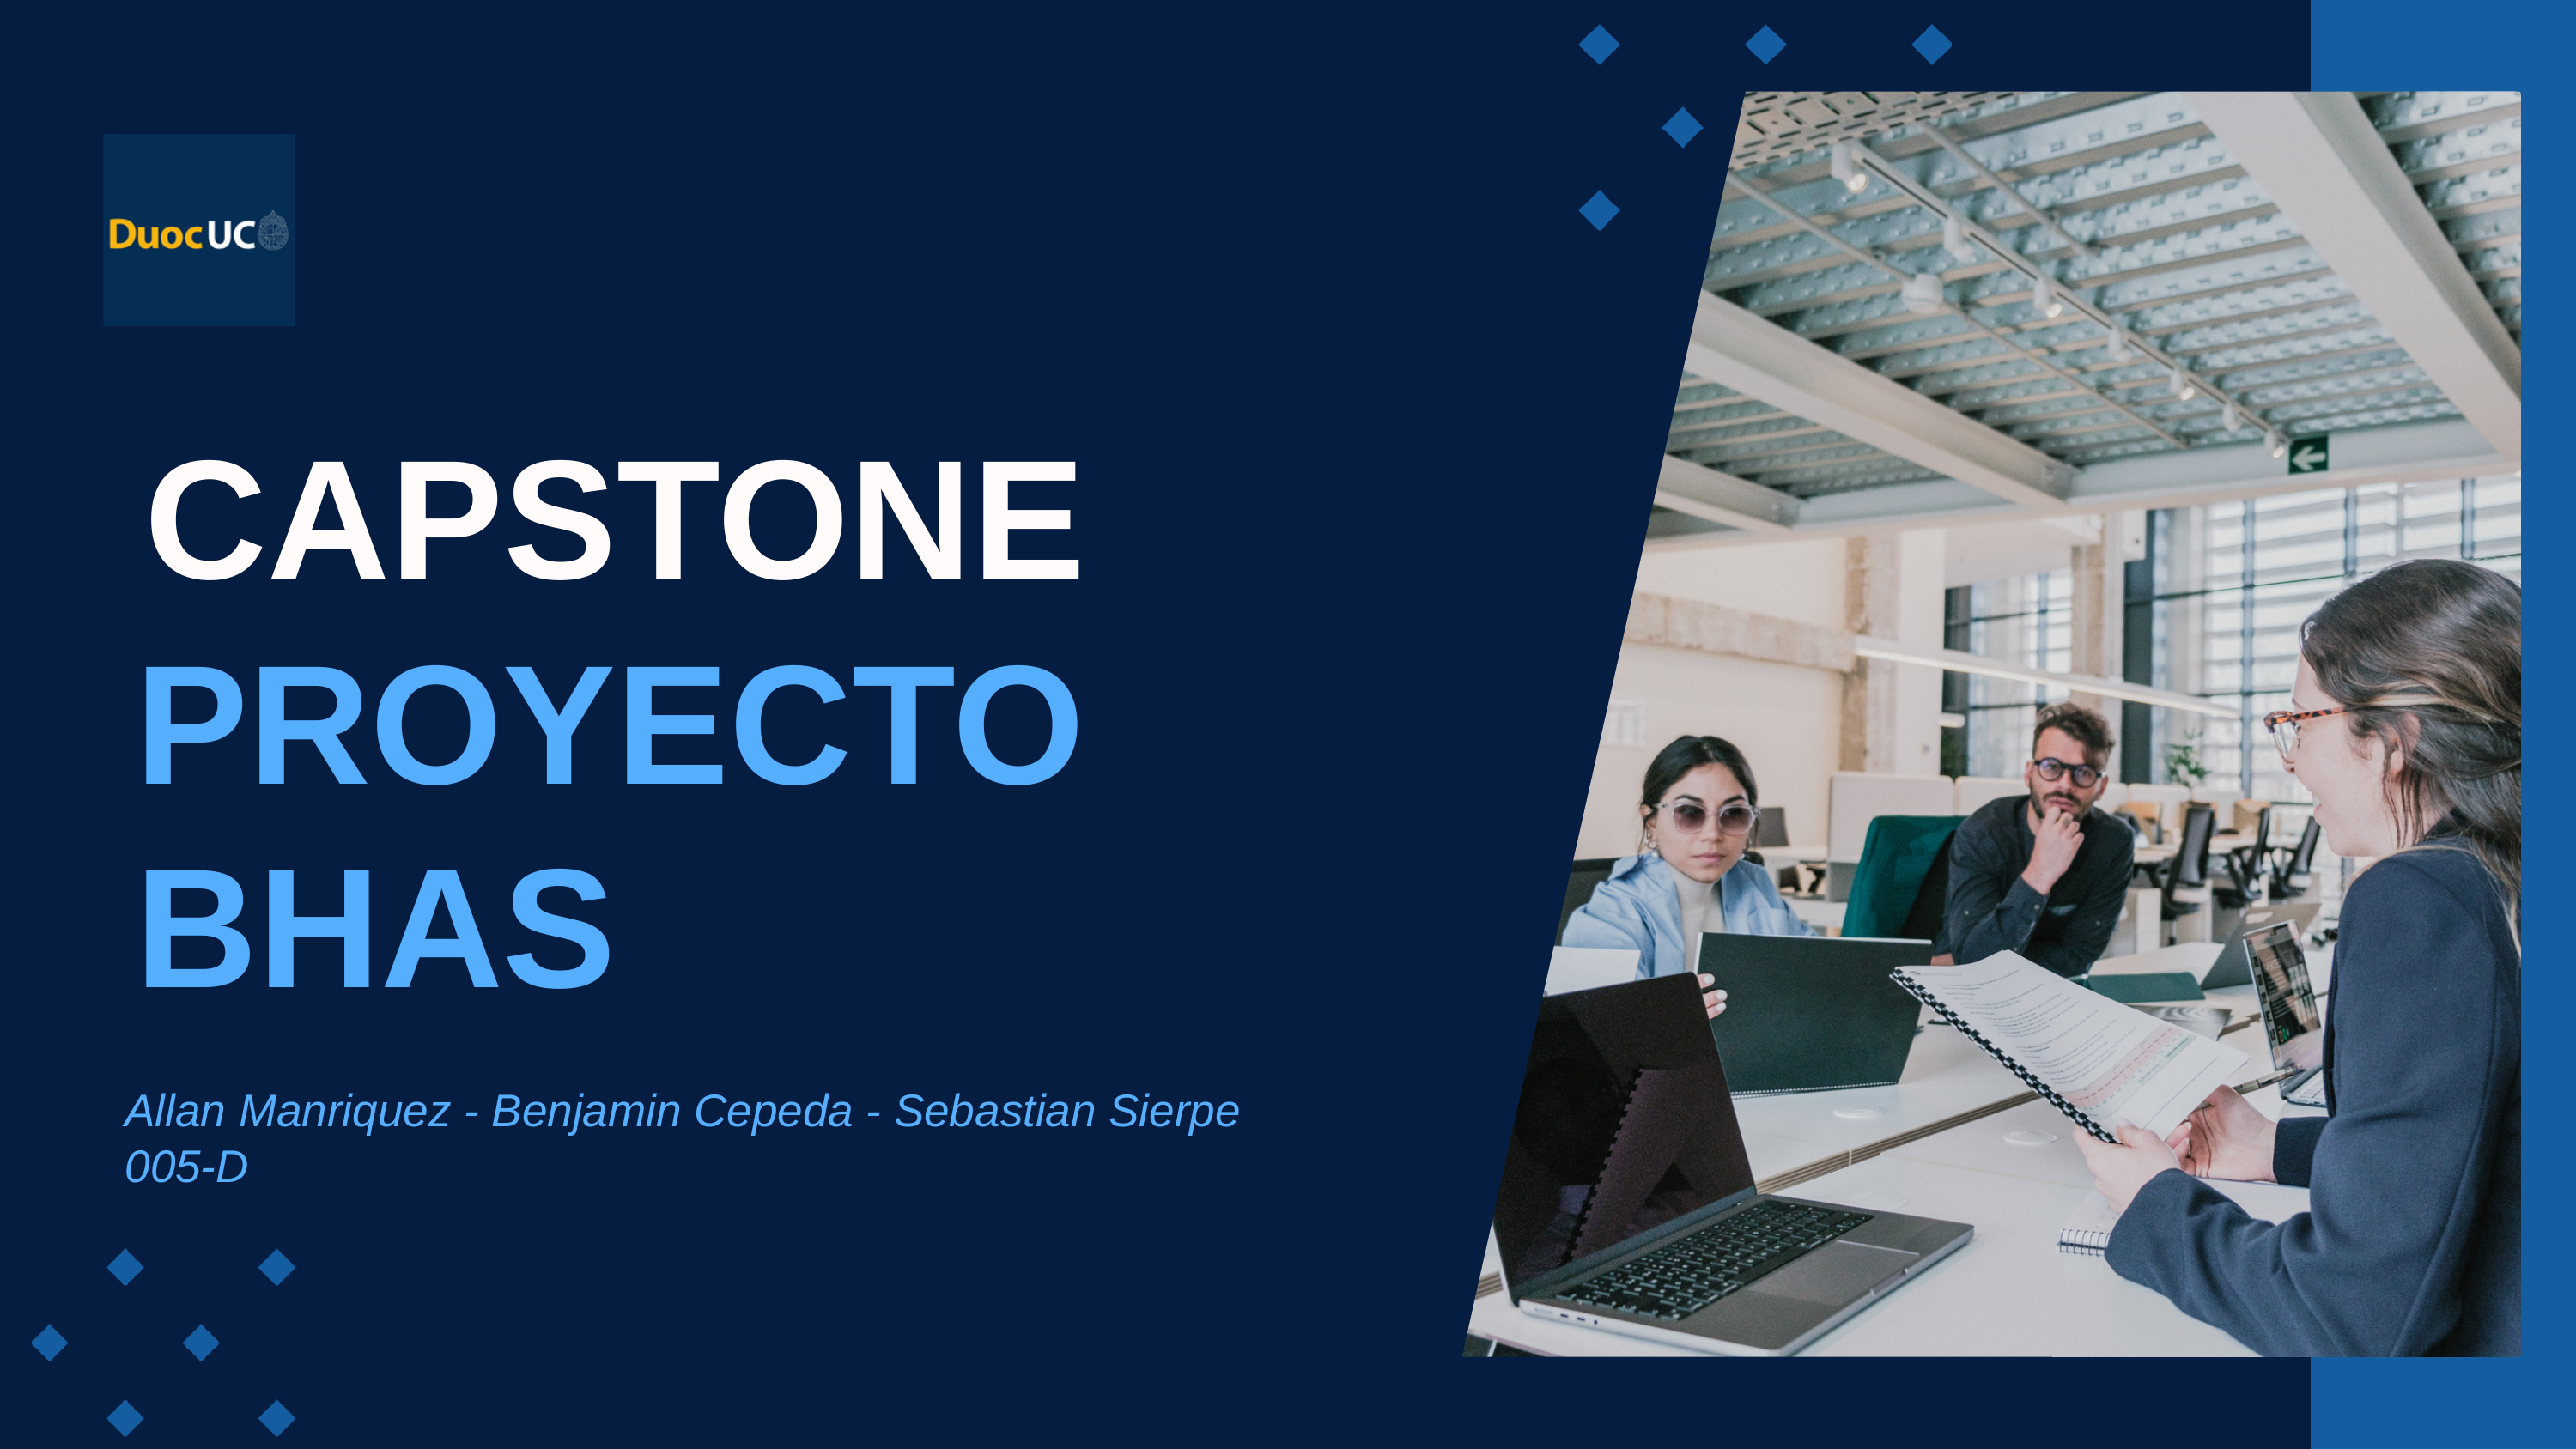

CAPSTONE

PROYECTO BHAS
Allan Manriquez - Benjamin Cepeda - Sebastian Sierpe
005-D